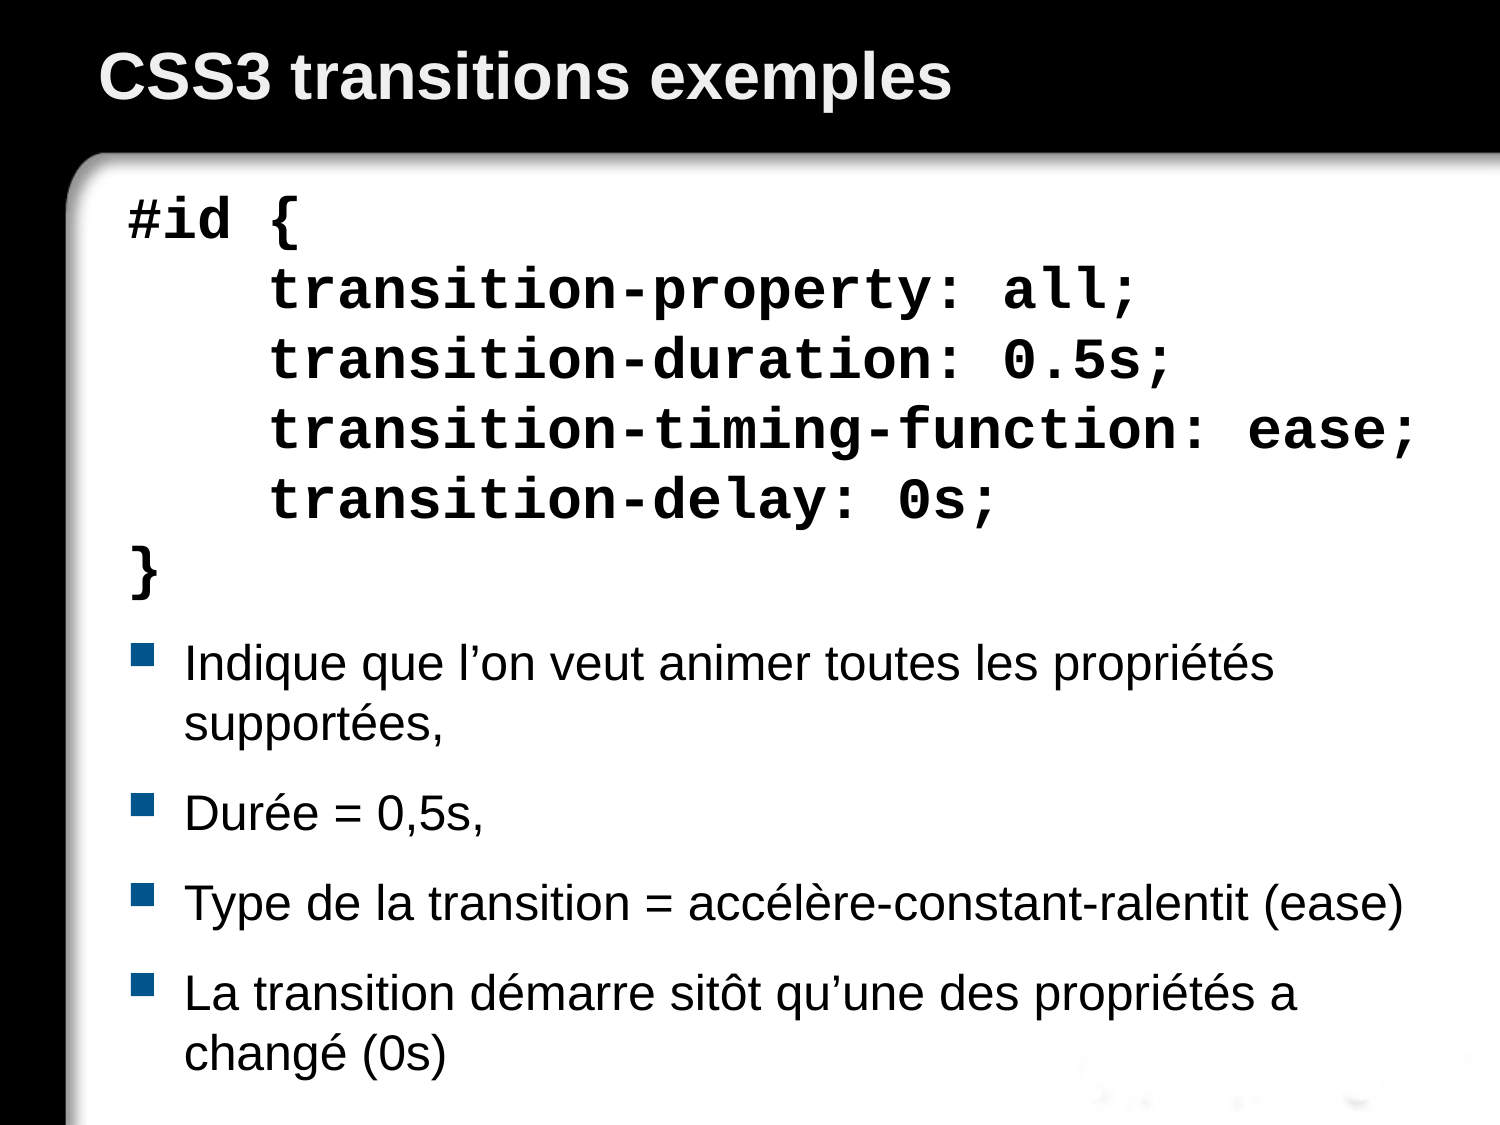

# CSS3 transitions exemples
#id {
    transition-property: all;
    transition-duration: 0.5s;
    transition-timing-function: ease;
    transition-delay: 0s;
}
Indique que l’on veut animer toutes les propriétés supportées,
Durée = 0,5s,
Type de la transition = accélère-constant-ralentit (ease)
La transition démarre sitôt qu’une des propriétés a changé (0s)